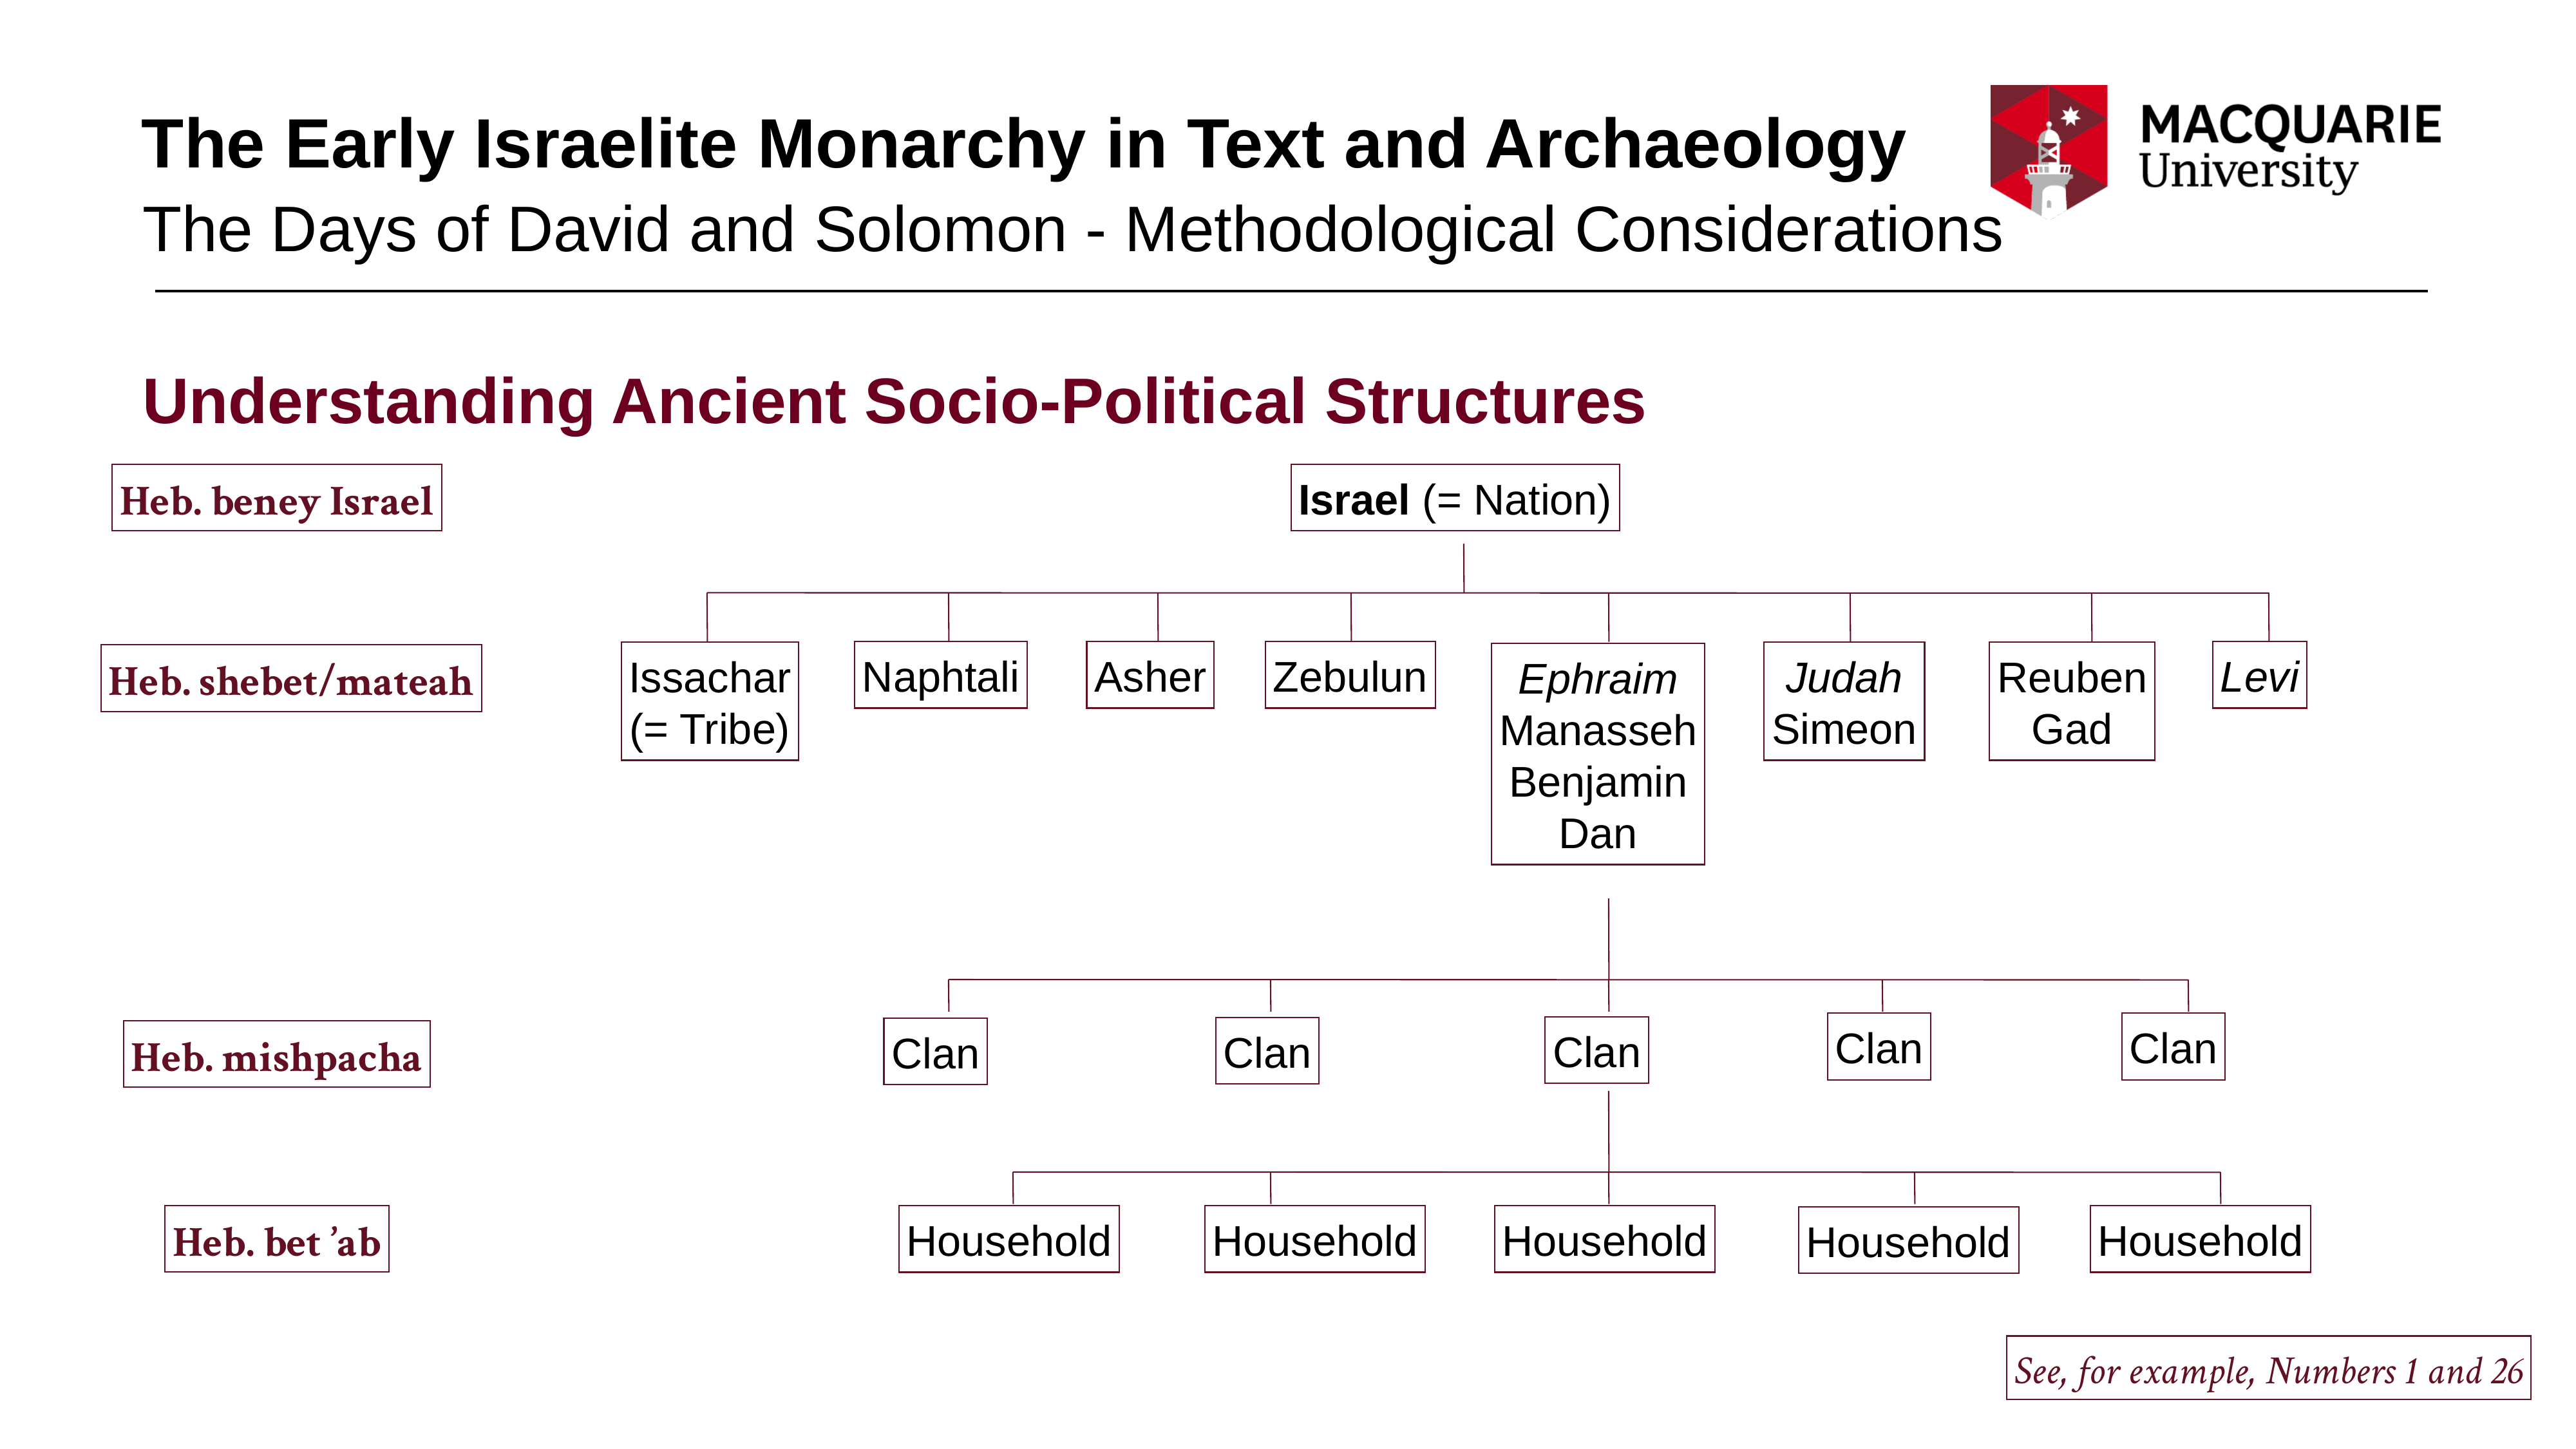

# The Early Israelite Monarchy in Text and Archaeology
The Days of David and Solomon - Methodological Considerations
Understanding Ancient Socio-Political Structures
Heb. beney Israel
Israel (= Nation)

Naphtali
Asher
Zebulun
Levi
Heb. shebet/mateah
Issachar
(= Tribe)
Judah
Simeon
Reuben
Gad
Ephraim
Manasseh
Benjamin
Dan

Clan
Clan
Clan
Clan
Heb. mishpacha
Clan

Heb. bet ’ab
Household
Household
Household
Household
Household
See, for example, Numbers 1 and 26